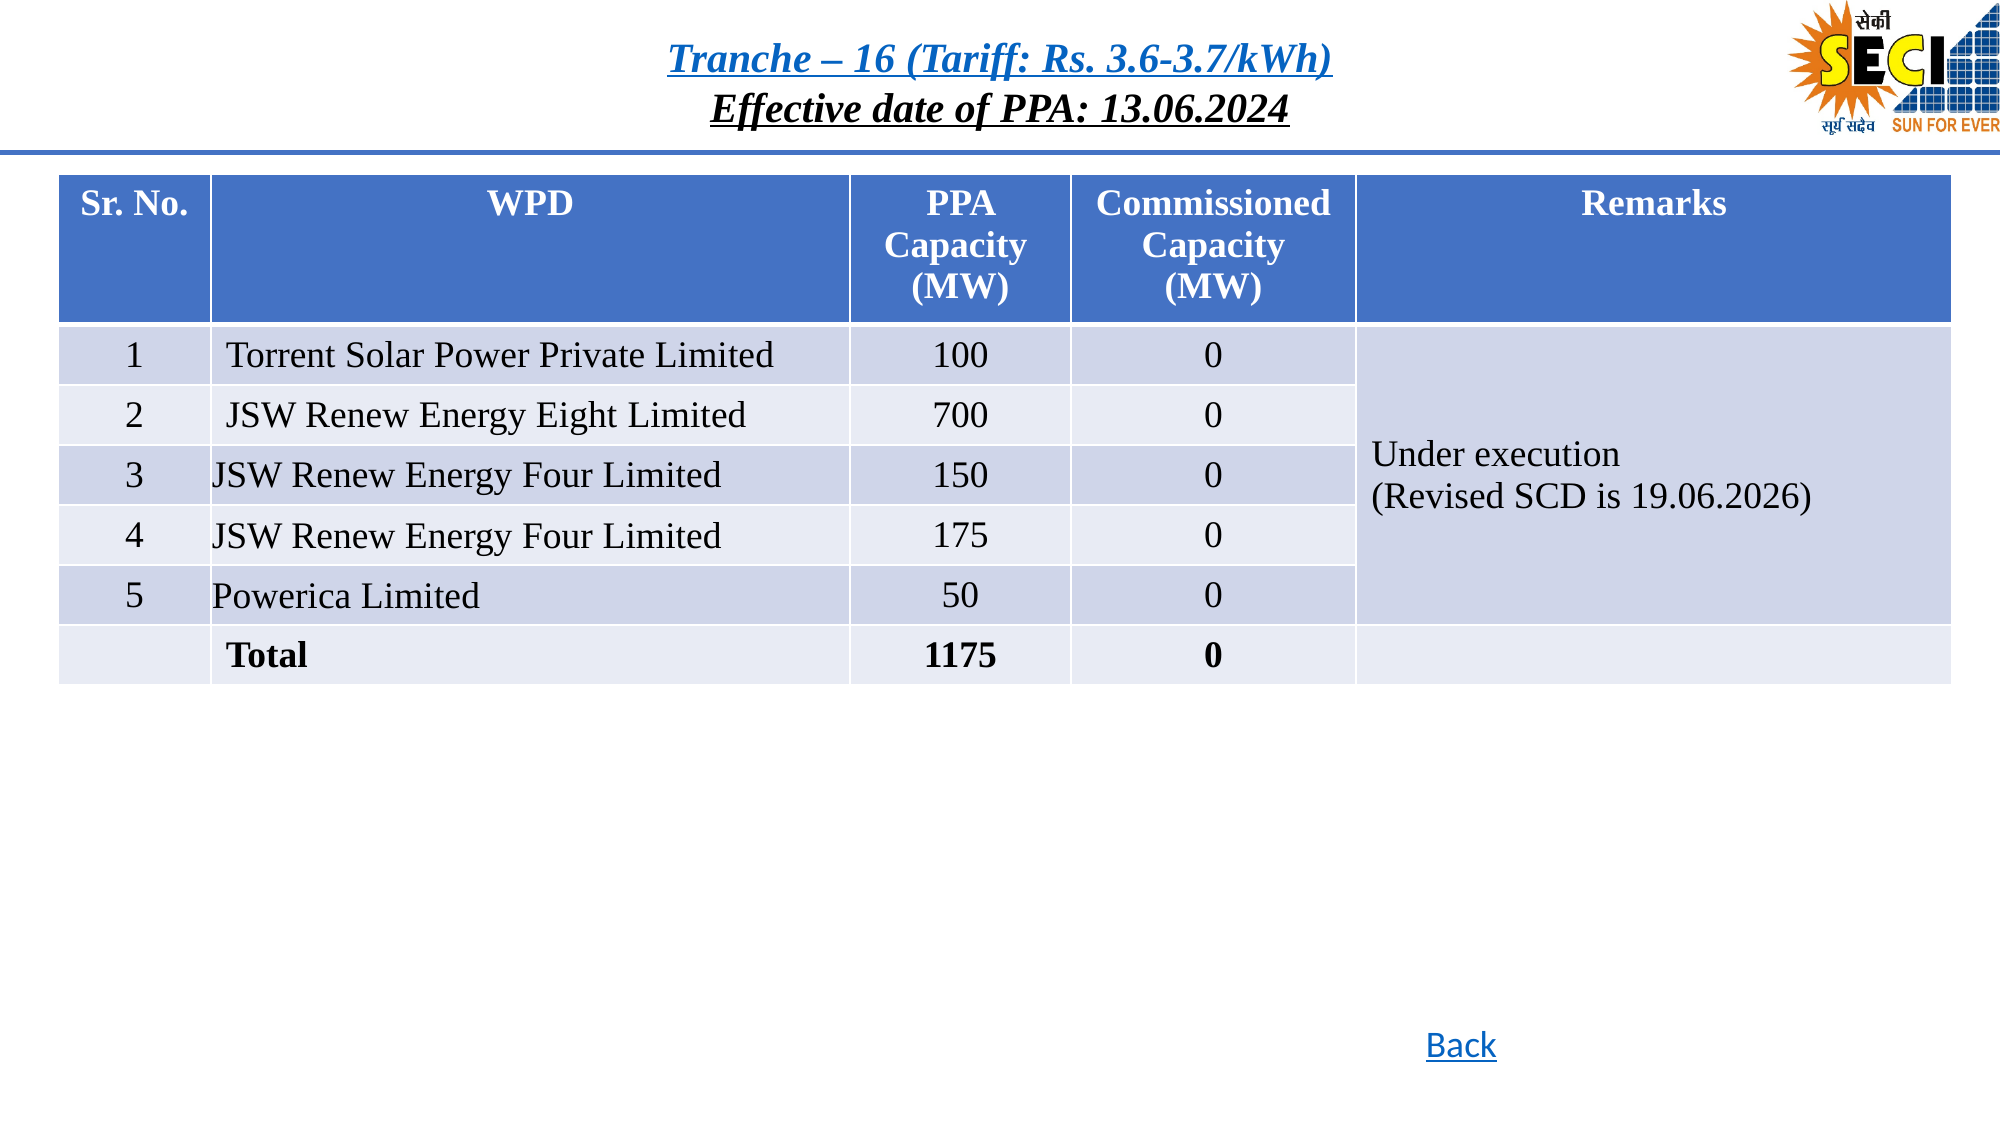

Tranche – 16 (Tariff: Rs. 3.6-3.7/kWh)
Effective date of PPA: 13.06.2024
| Sr. No. | WPD | PPA Capacity (MW) | Commissioned Capacity (MW) | Remarks |
| --- | --- | --- | --- | --- |
| 1 | Torrent Solar Power Private Limited | 100 | 0 | Under execution (Revised SCD is 19.06.2026) |
| 2 | JSW Renew Energy Eight Limited | 700 | 0 |  |
| 3 | JSW Renew Energy Four Limited | 150 | 0 |  |
| 4 | JSW Renew Energy Four Limited | 175 | 0 |  |
| 5 | Powerica Limited | 50 | 0 |  |
|  | Total | 1175 | 0 |  |
Back